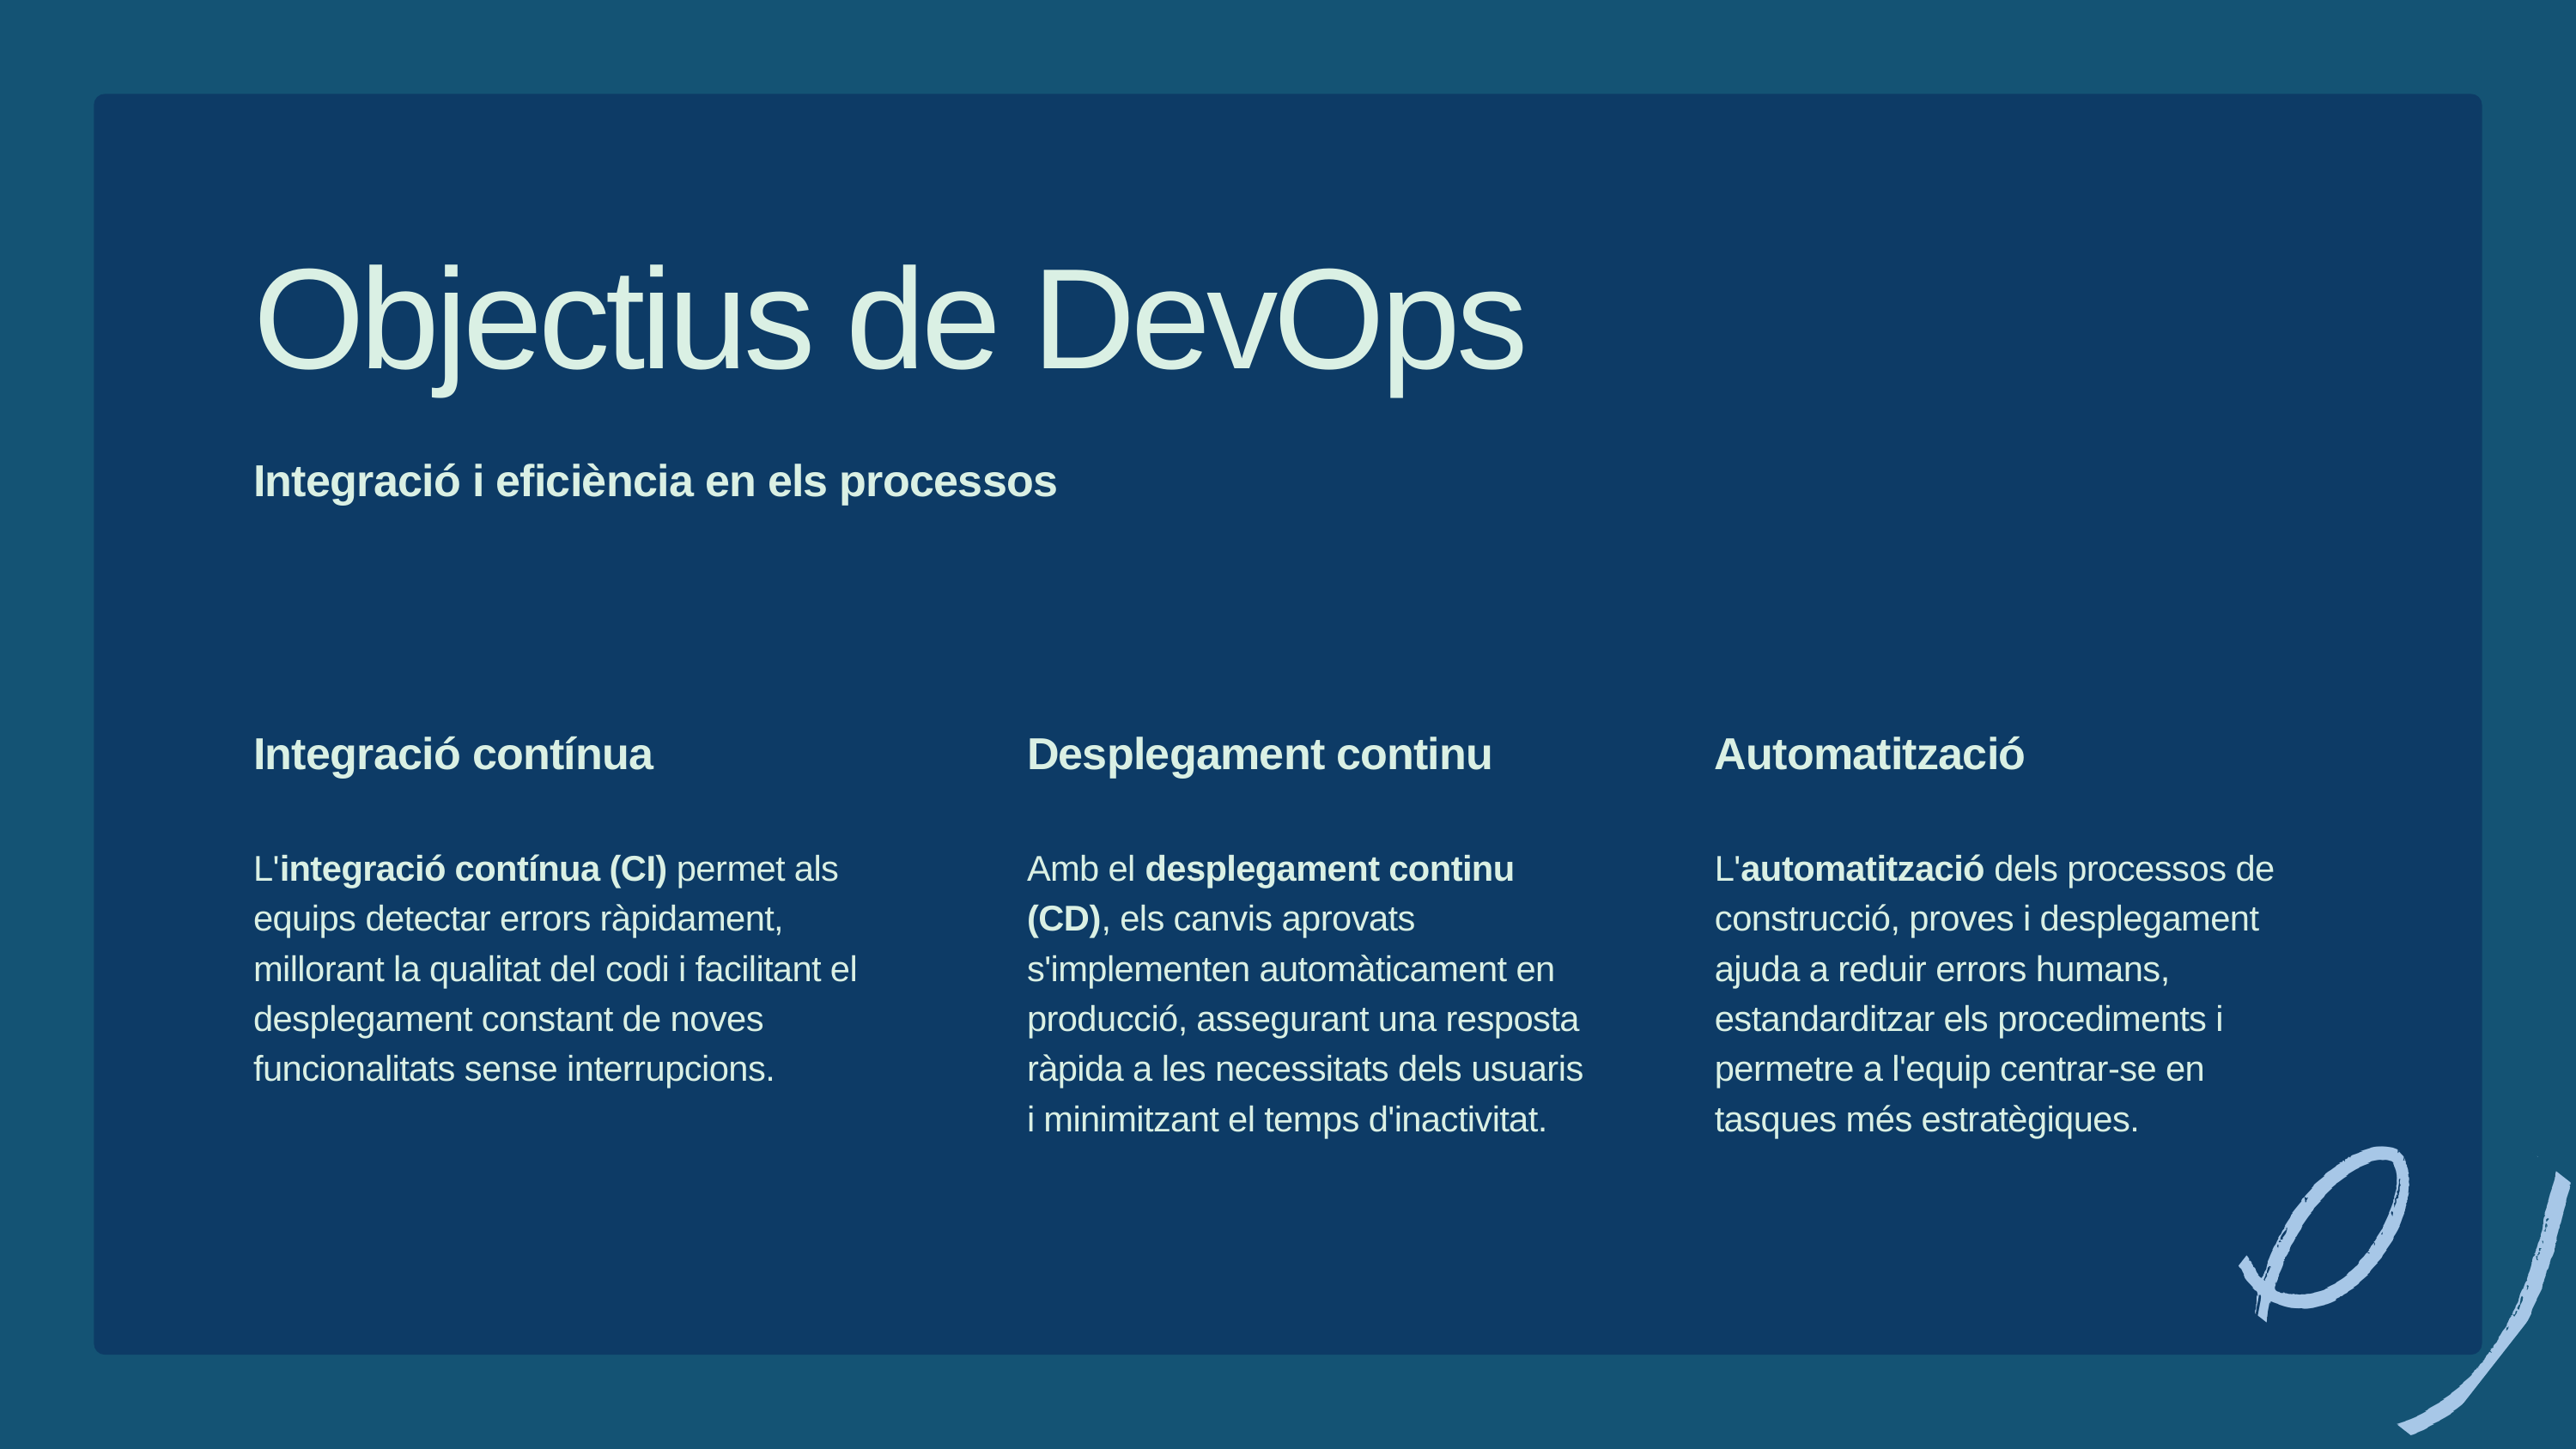

Objectius de DevOps
Integració i eficiència en els processos
Integració contínua
L'integració contínua (CI) permet als equips detectar errors ràpidament, millorant la qualitat del codi i facilitant el desplegament constant de noves funcionalitats sense interrupcions.
Desplegament continu
Amb el desplegament continu (CD), els canvis aprovats s'implementen automàticament en producció, assegurant una resposta ràpida a les necessitats dels usuaris i minimitzant el temps d'inactivitat.
Automatització
L'automatització dels processos de construcció, proves i desplegament ajuda a reduir errors humans, estandarditzar els procediments i permetre a l'equip centrar-se en tasques més estratègiques.

14